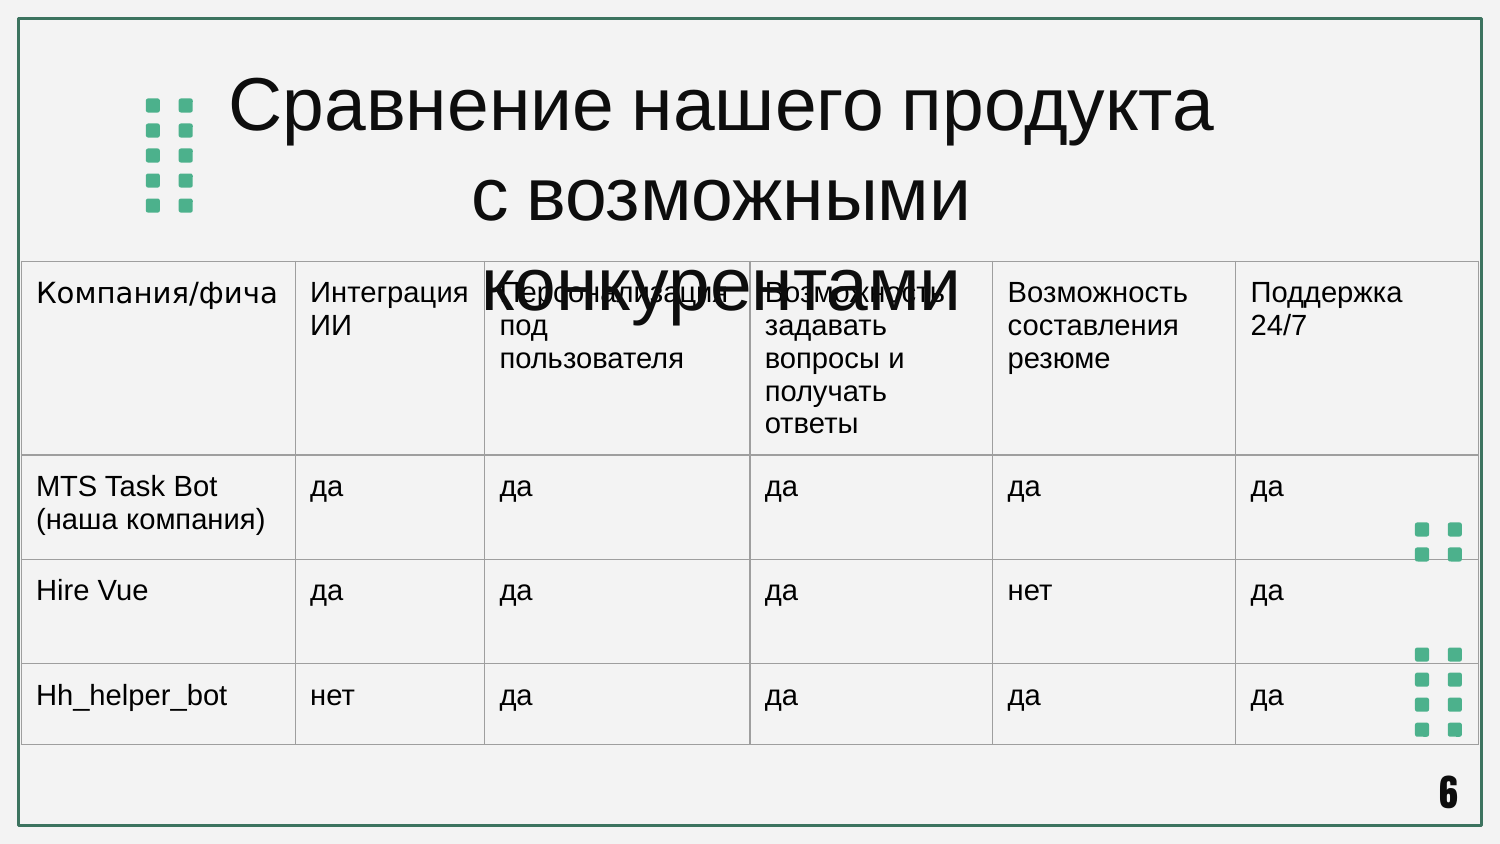

# Сравнение нашего продукта с возможными конкурентами

| Компания/фича | Интеграция ИИ | Персонализация под пользователя | Возможность задавать вопросы и получать ответы | Возможность составления резюме | Поддержка 24/7 |
| --- | --- | --- | --- | --- | --- |
| MTS Task Bot (наша компания) | да | да | да | да | да |
| Hire Vue | да | да | да | нет | да |
| Hh\_helper\_bot | нет | да | да | да | да |

6